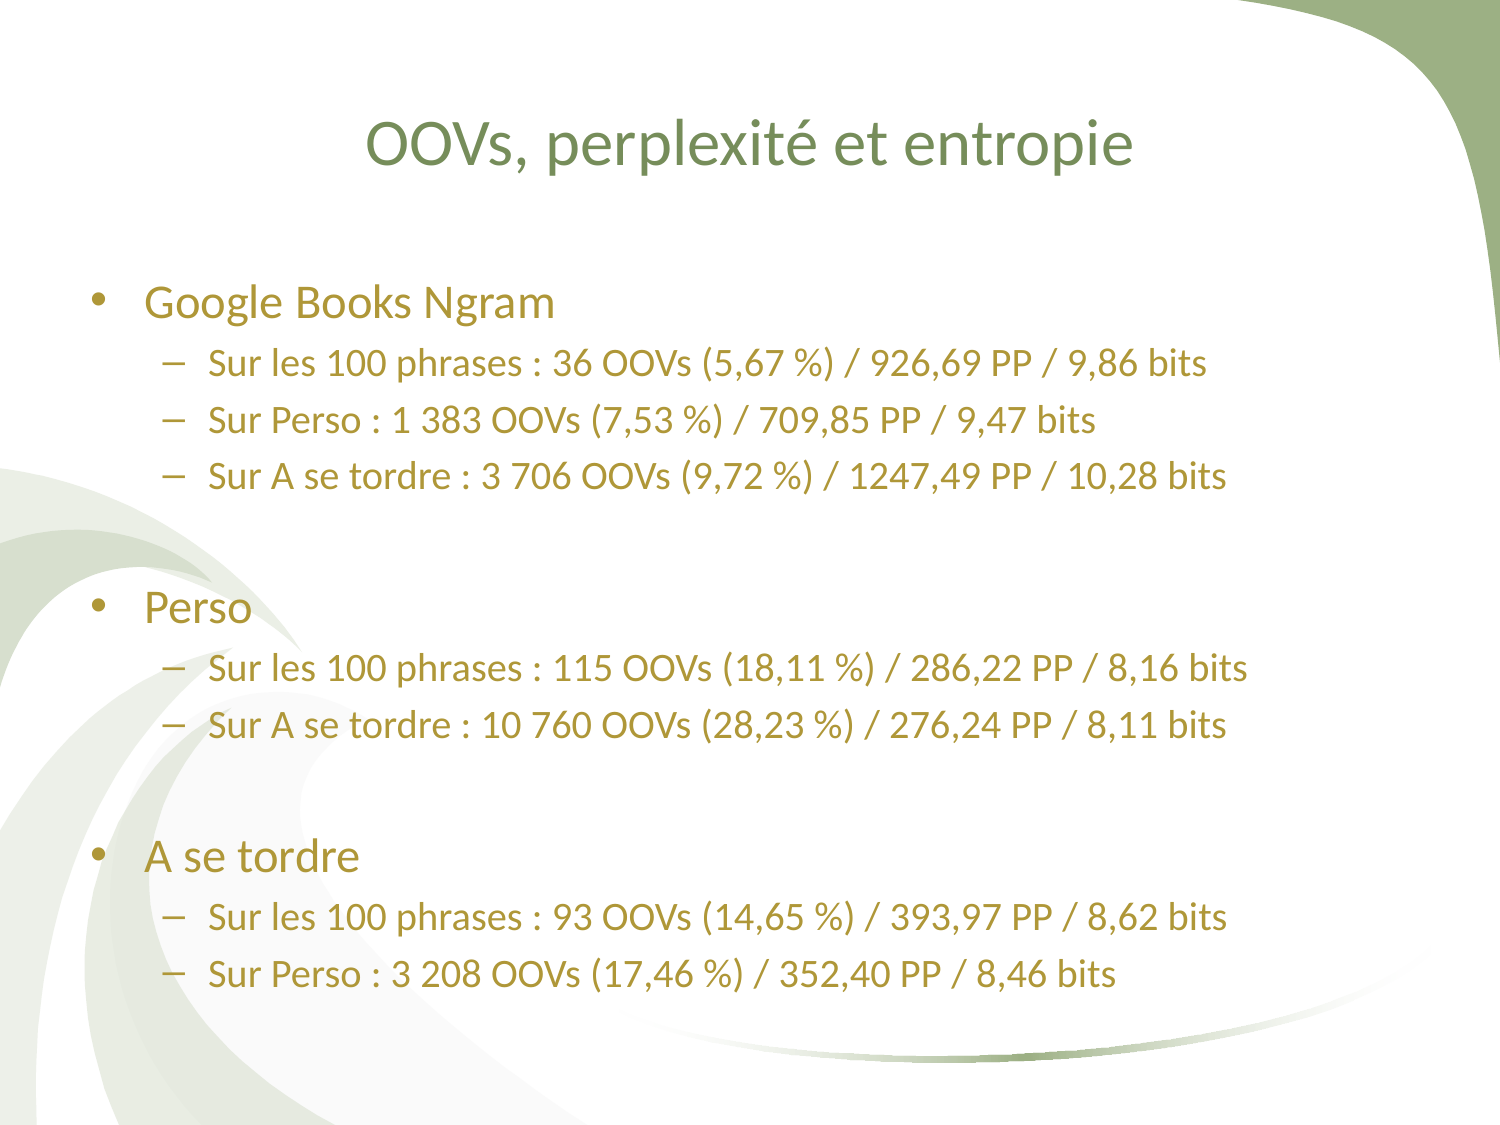

# OOVs, perplexité et entropie
Google Books Ngram
Sur les 100 phrases : 36 OOVs (5,67 %) / 926,69 PP / 9,86 bits
Sur Perso : 1 383 OOVs (7,53 %) / 709,85 PP / 9,47 bits
Sur A se tordre : 3 706 OOVs (9,72 %) / 1247,49 PP / 10,28 bits

Perso
Sur les 100 phrases : 115 OOVs (18,11 %) / 286,22 PP / 8,16 bits
Sur A se tordre : 10 760 OOVs (28,23 %) / 276,24 PP / 8,11 bits

A se tordre
Sur les 100 phrases : 93 OOVs (14,65 %) / 393,97 PP / 8,62 bits
Sur Perso : 3 208 OOVs (17,46 %) / 352,40 PP / 8,46 bits